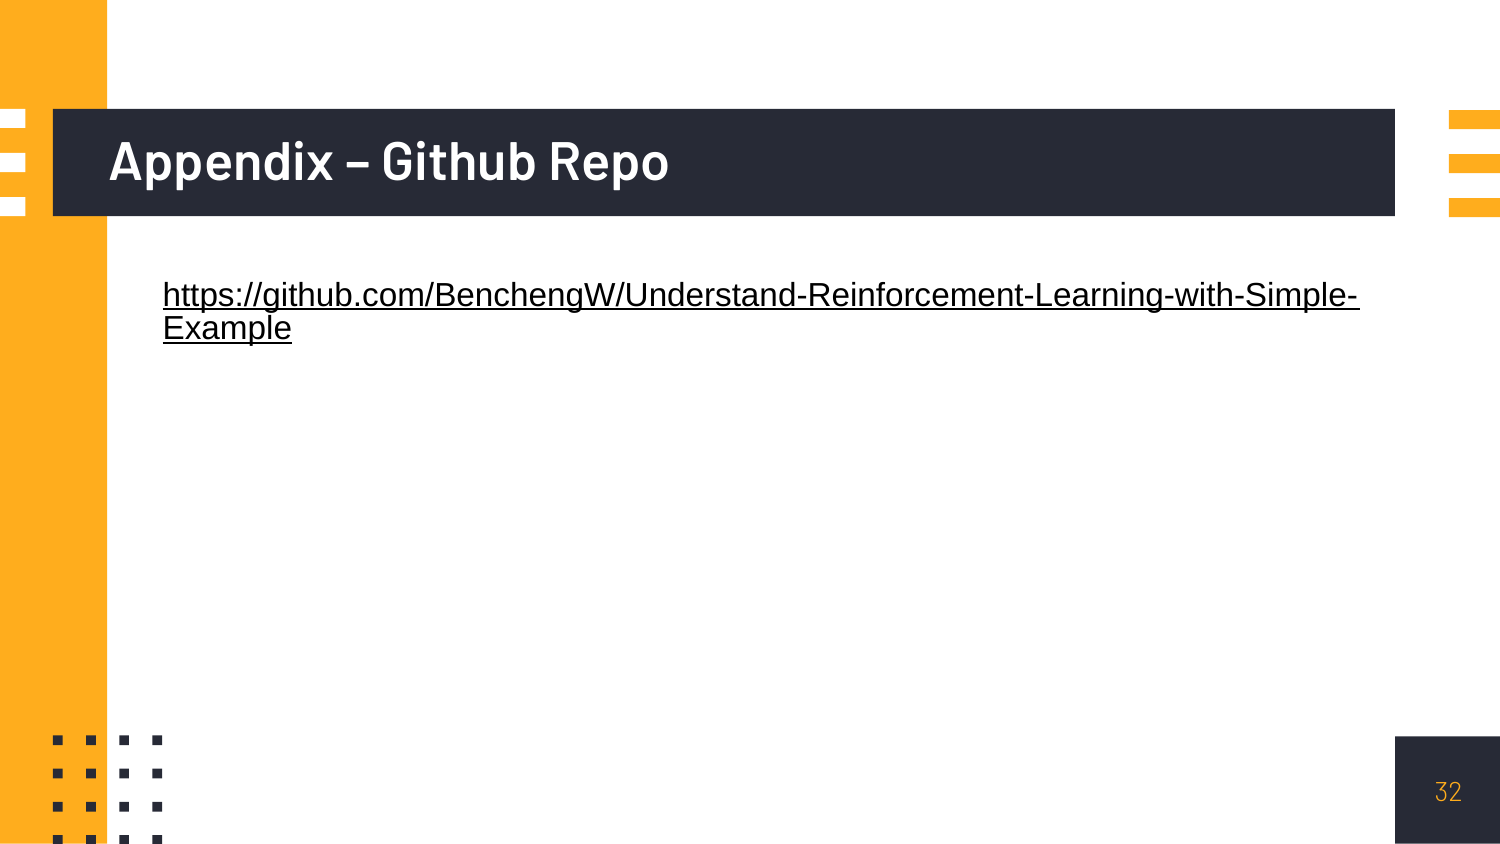

# Appendix – Github Repo
https://github.com/BenchengW/Understand-Reinforcement-Learning-with-Simple-Example
32